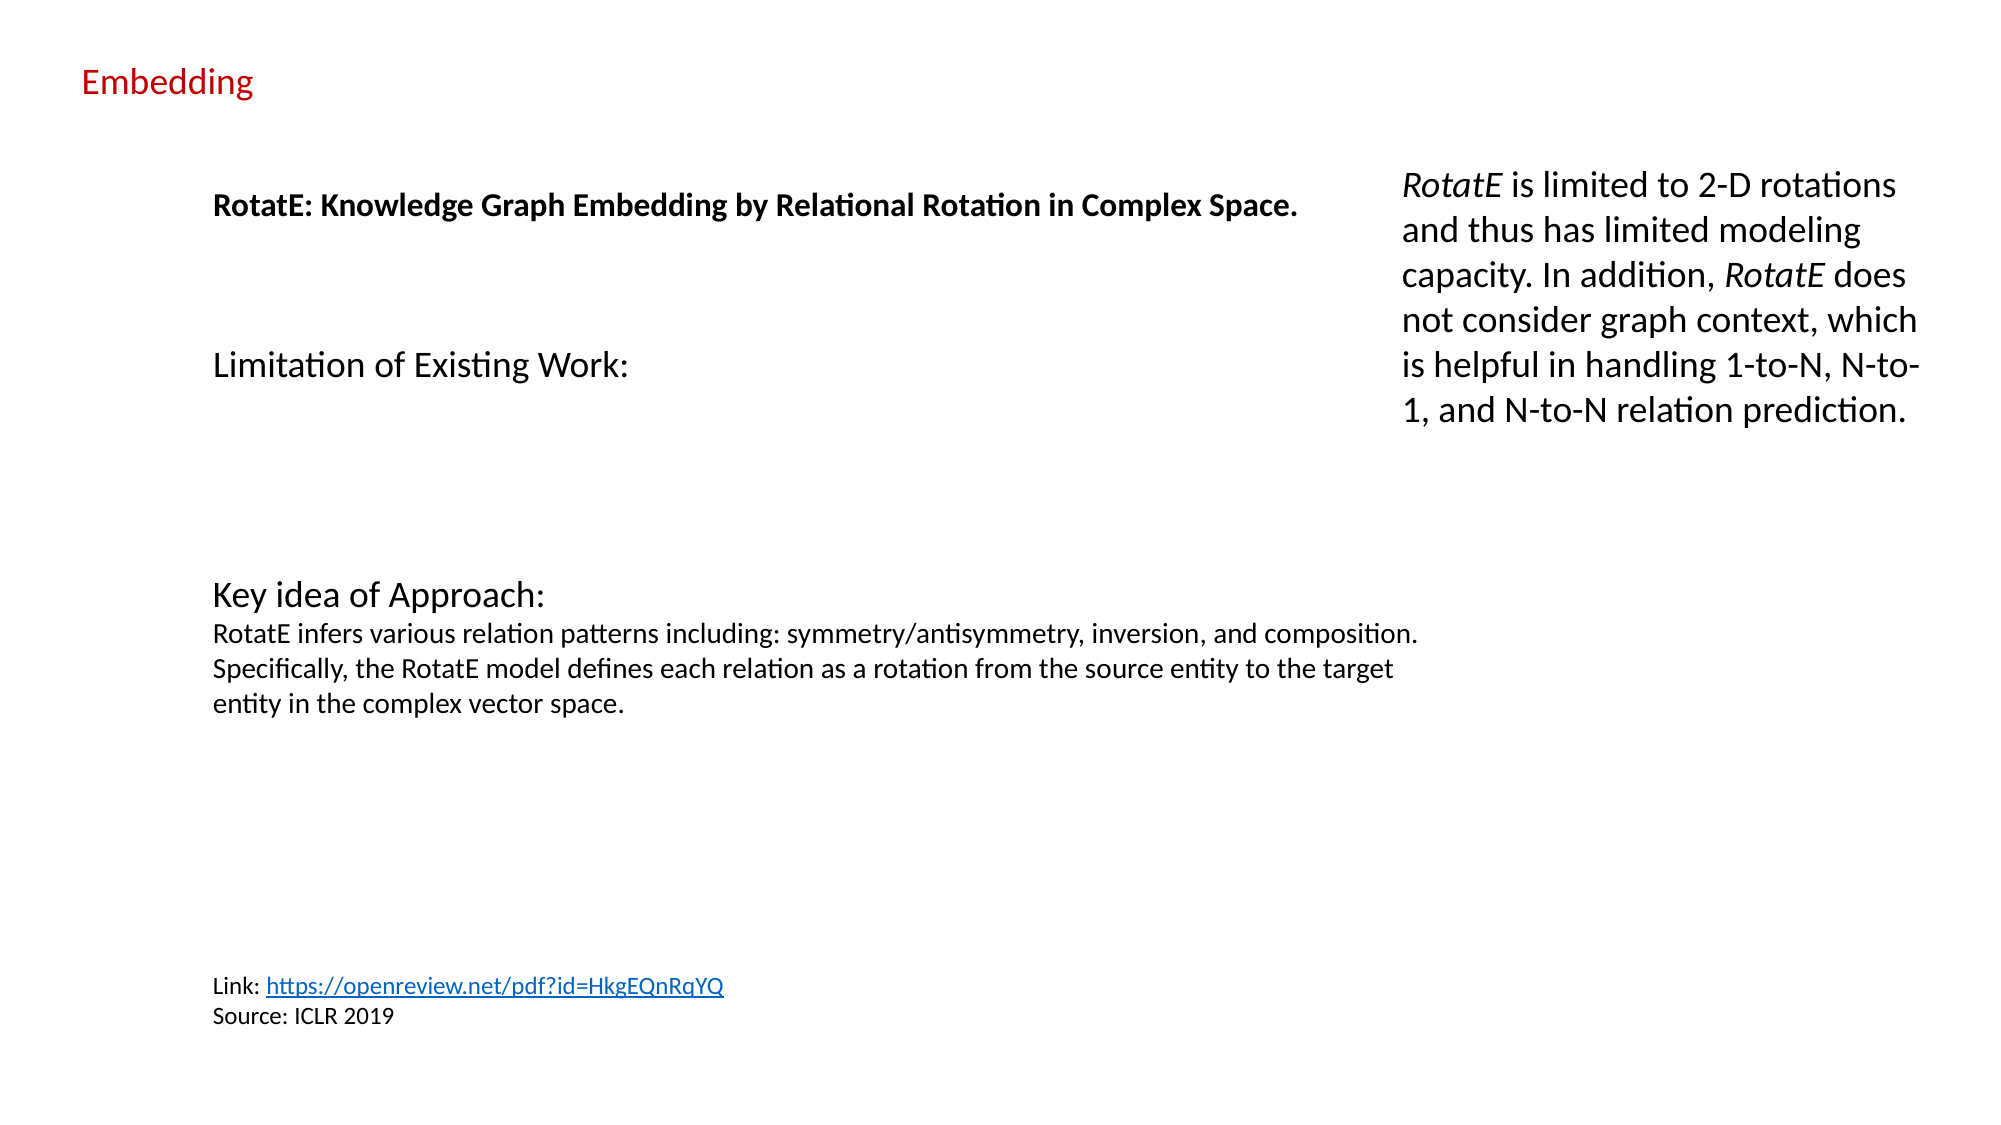

Embedding
# RotatE: Knowledge Graph Embedding by Relational Rotation in Complex Space.
RotatE is limited to 2-D rotations and thus has limited modeling capacity. In addition, RotatE does not consider graph context, which is helpful in handling 1-to-N, N-to-1, and N-to-N relation prediction.

Limitation of Existing Work:

Key idea of Approach:
RotatE infers various relation patterns including: symmetry/antisymmetry, inversion, and composition. Specifically, the RotatE model defines each relation as a rotation from the source entity to the target entity in the complex vector space.
Link: https://openreview.net/pdf?id=HkgEQnRqYQ
Source: ICLR 2019